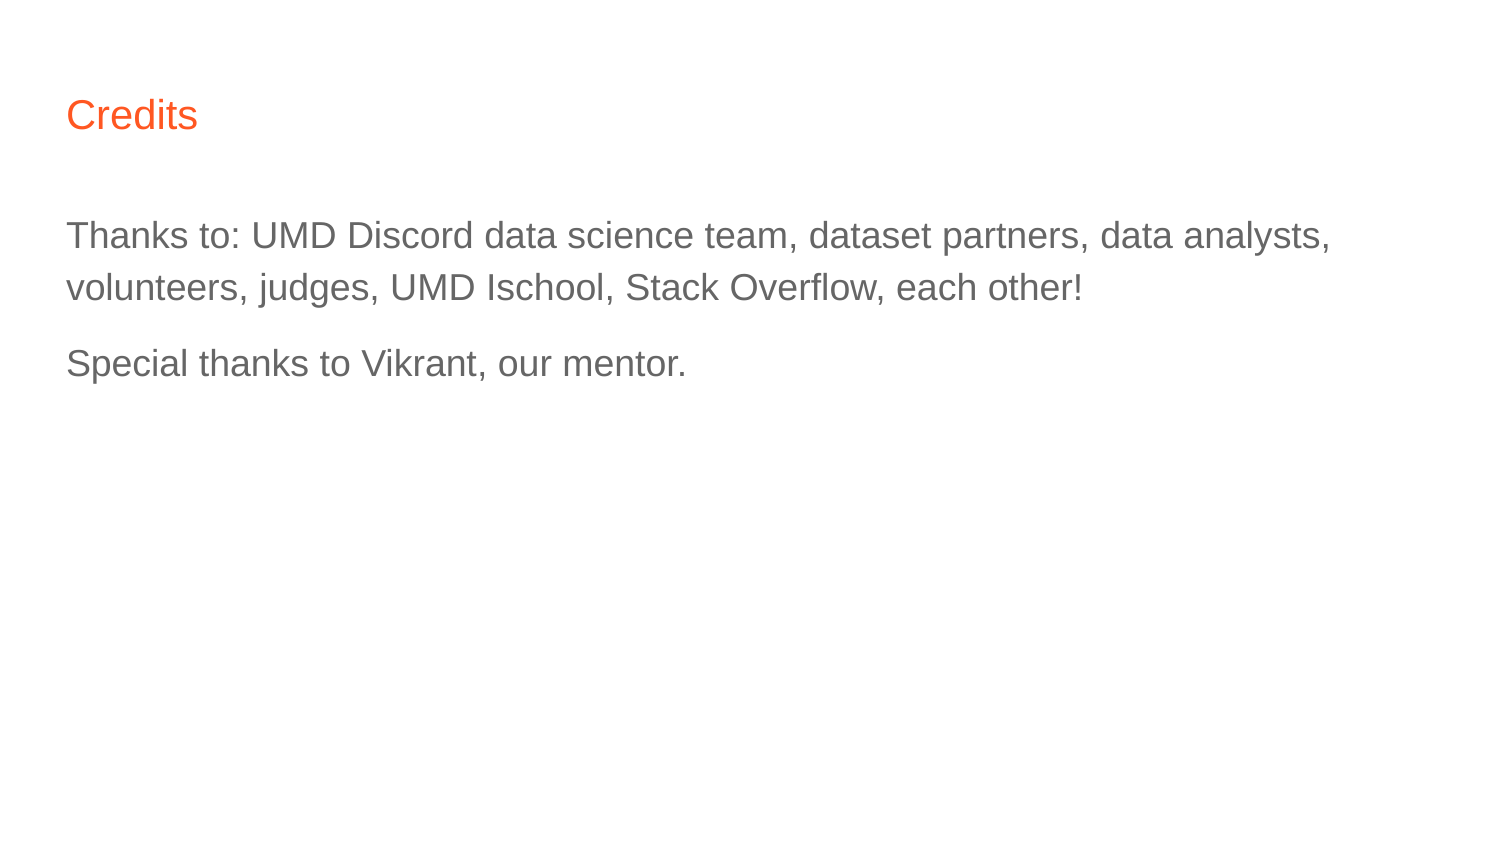

# Credits
Thanks to: UMD Discord data science team, dataset partners, data analysts, volunteers, judges, UMD Ischool, Stack Overflow, each other!
Special thanks to Vikrant, our mentor.